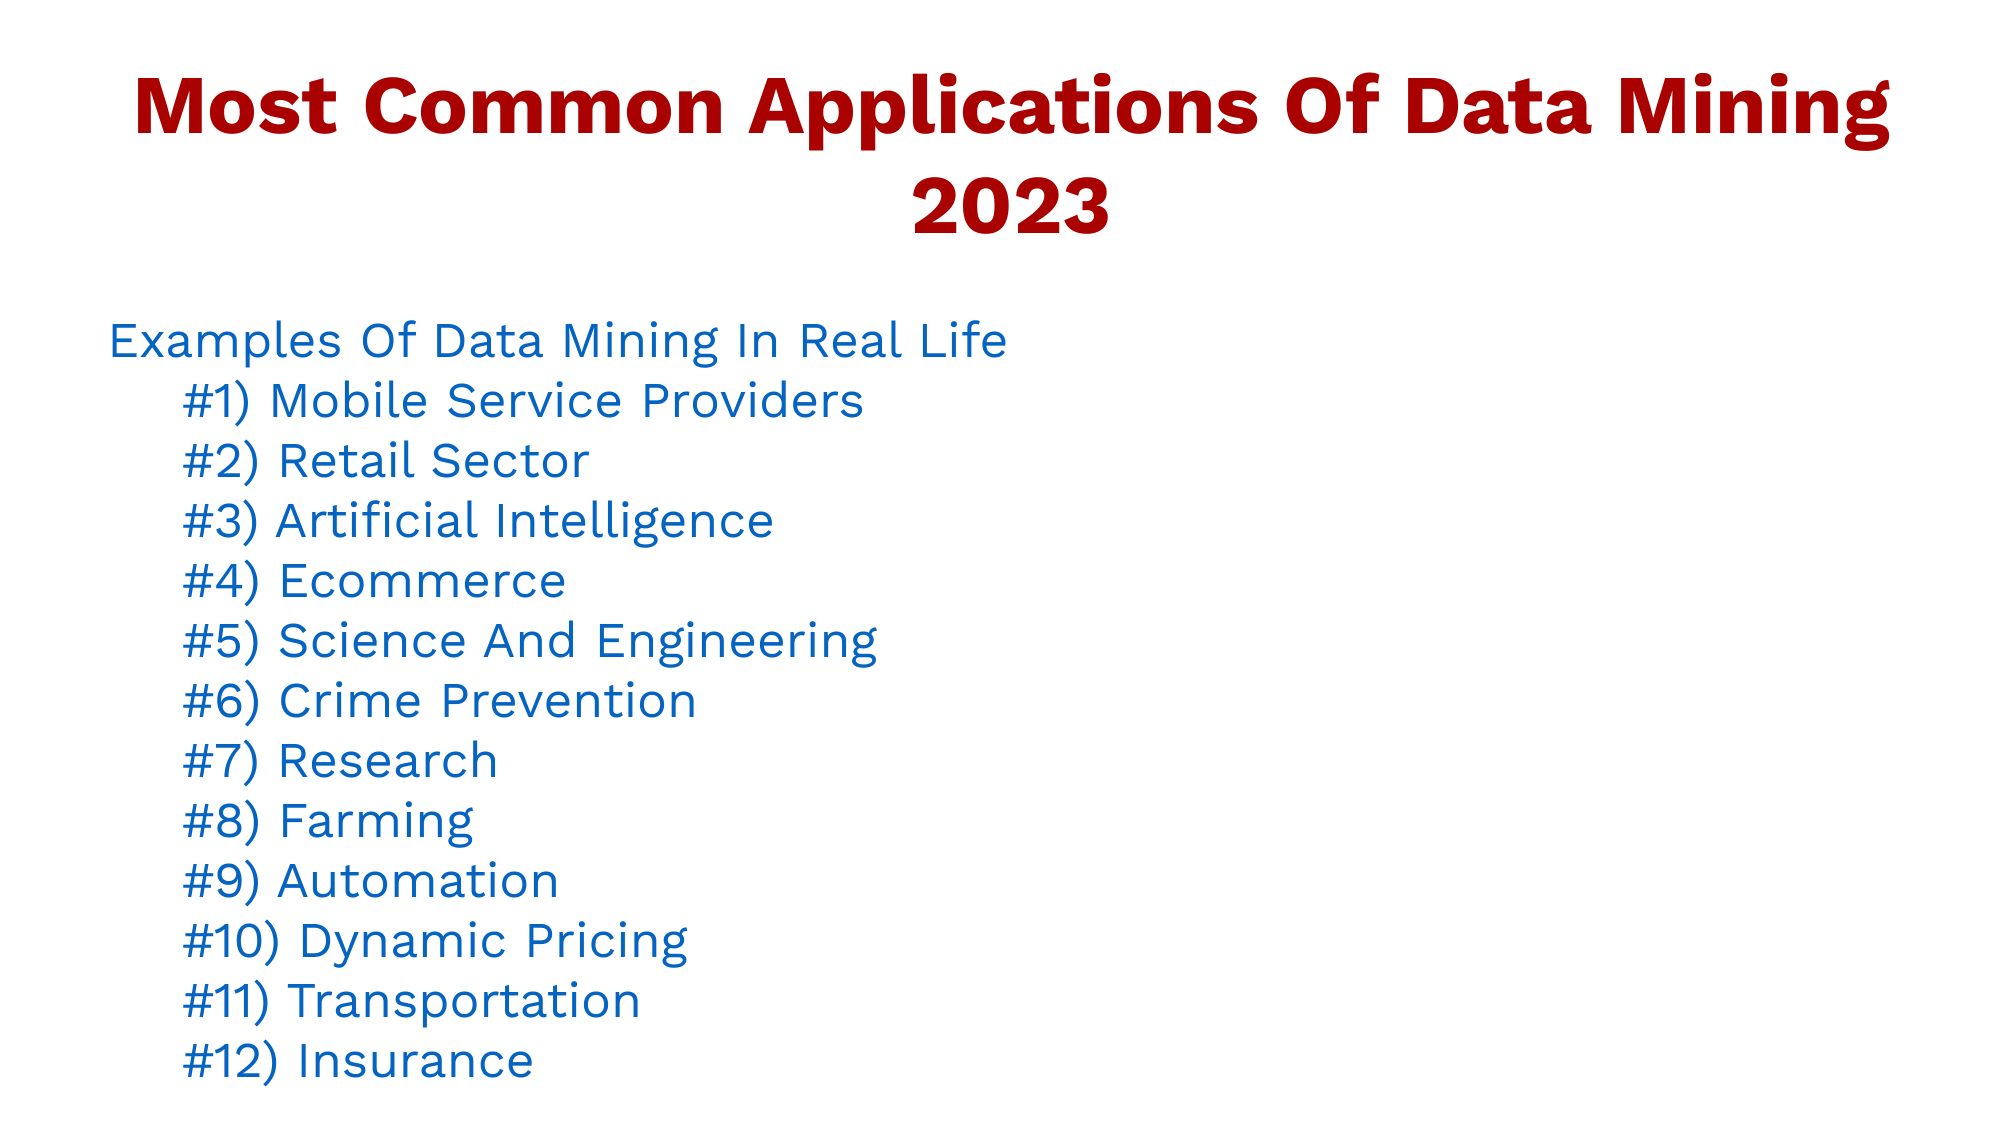

Most Common Applications Of Data Mining 2023
Examples Of Data Mining In Real Life
#1) Mobile Service Providers
#2) Retail Sector
#3) Artificial Intelligence
#4) Ecommerce
#5) Science And Engineering
#6) Crime Prevention
#7) Research
#8) Farming
#9) Automation
#10) Dynamic Pricing
#11) Transportation
#12) Insurance